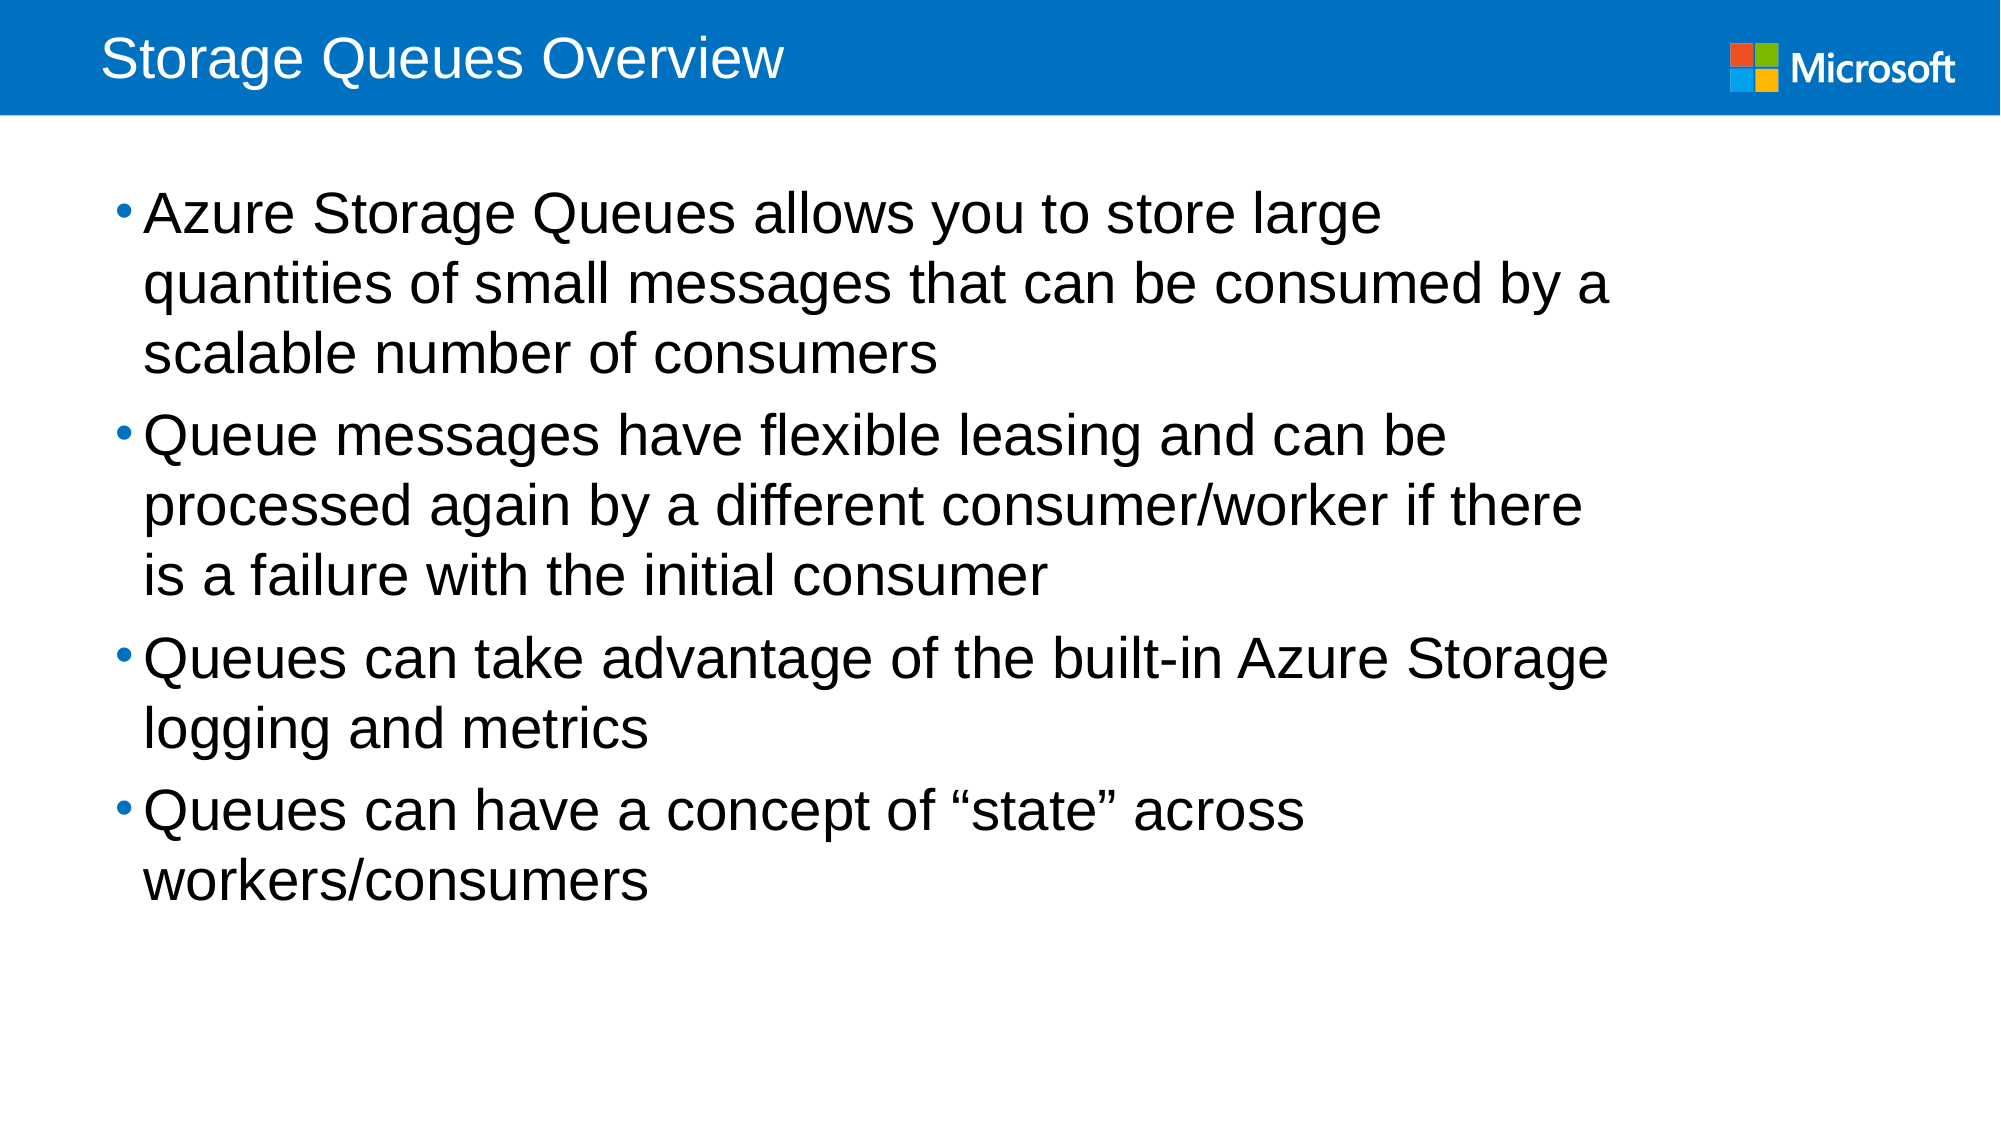

# Storage Queues Overview
Azure Storage Queues allows you to store large quantities of small messages that can be consumed by a scalable number of consumers
Queue messages have flexible leasing and can be processed again by a different consumer/worker if there is a failure with the initial consumer
Queues can take advantage of the built-in Azure Storage logging and metrics
Queues can have a concept of “state” across workers/consumers